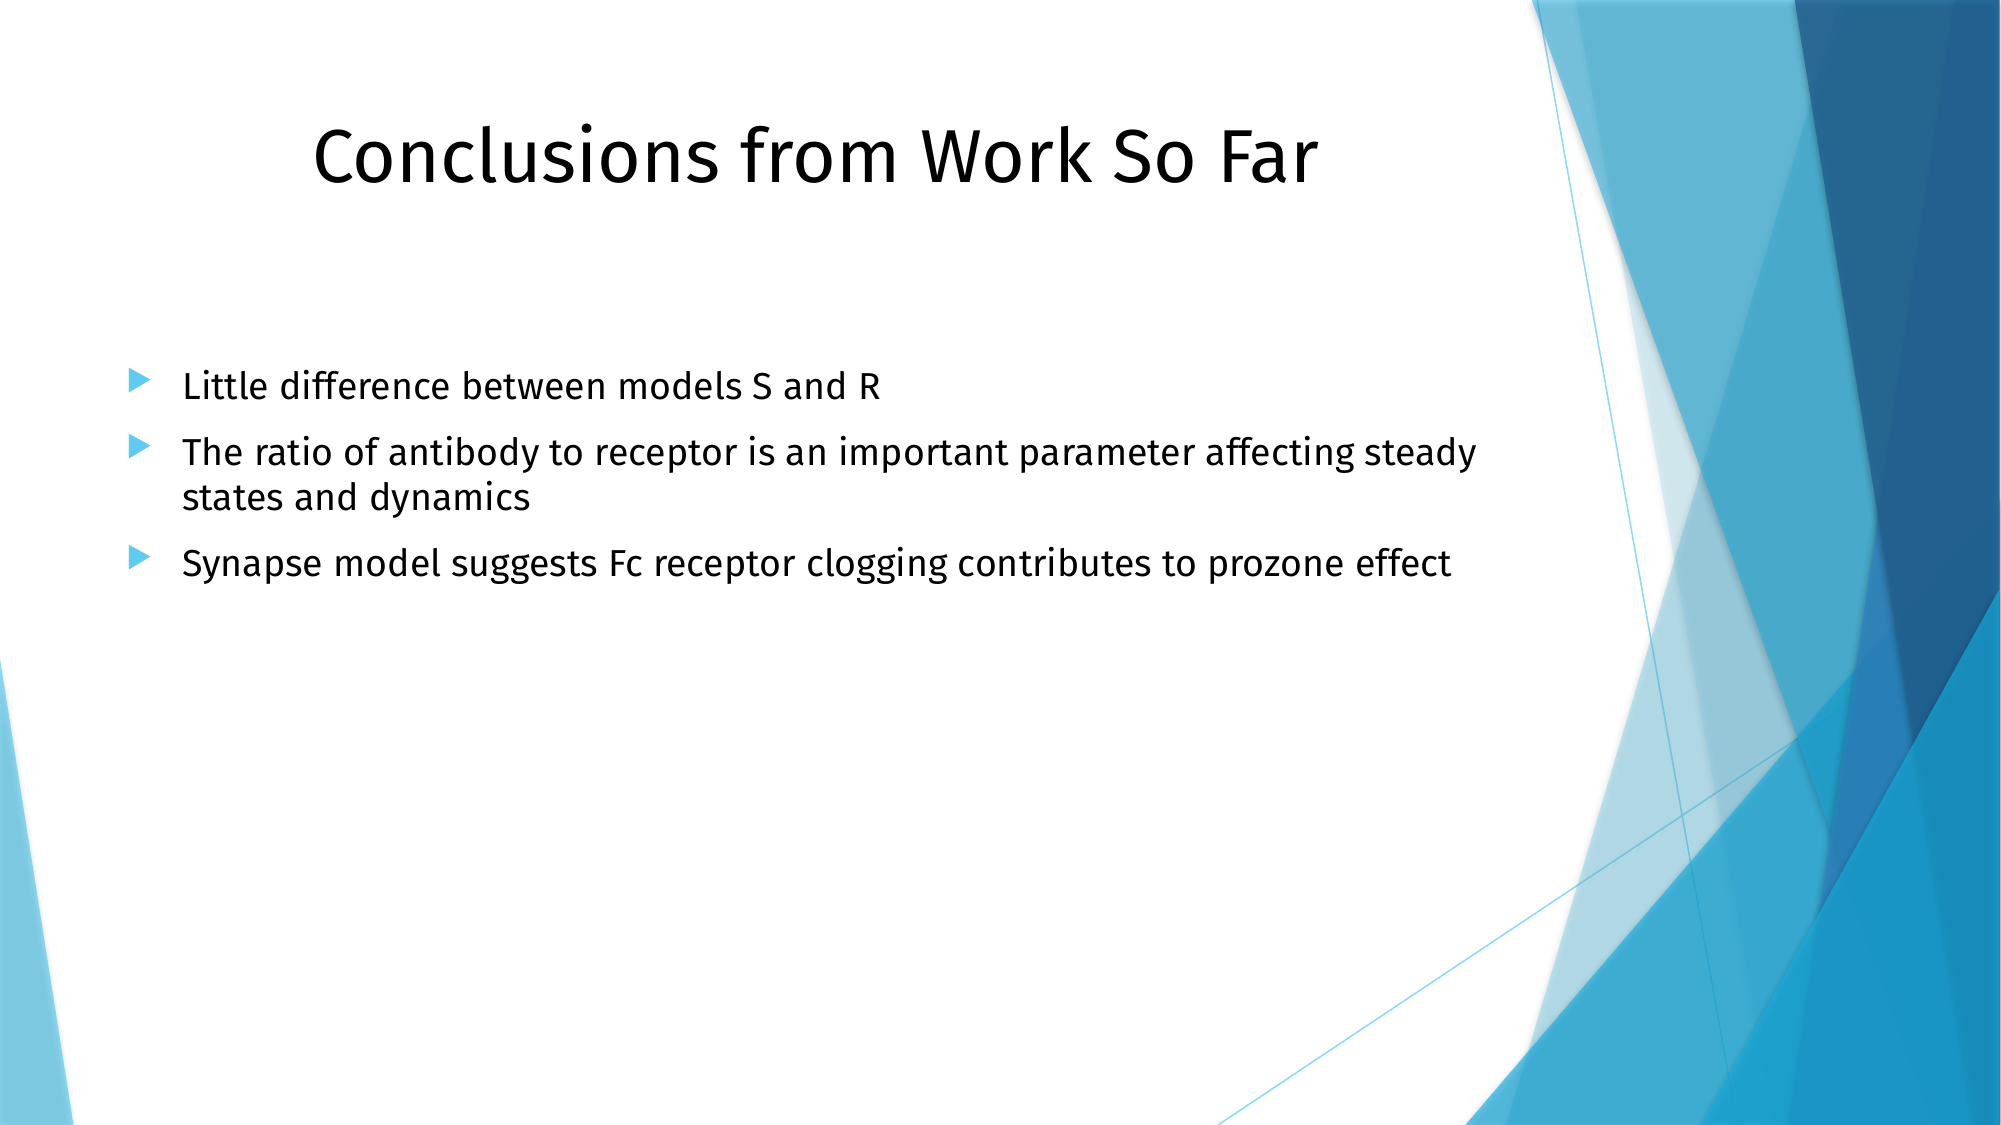

# Conclusions from Work So Far
Little difference between models S and R
The ratio of antibody to receptor is an important parameter affecting steady states and dynamics
Synapse model suggests Fc receptor clogging contributes to prozone effect